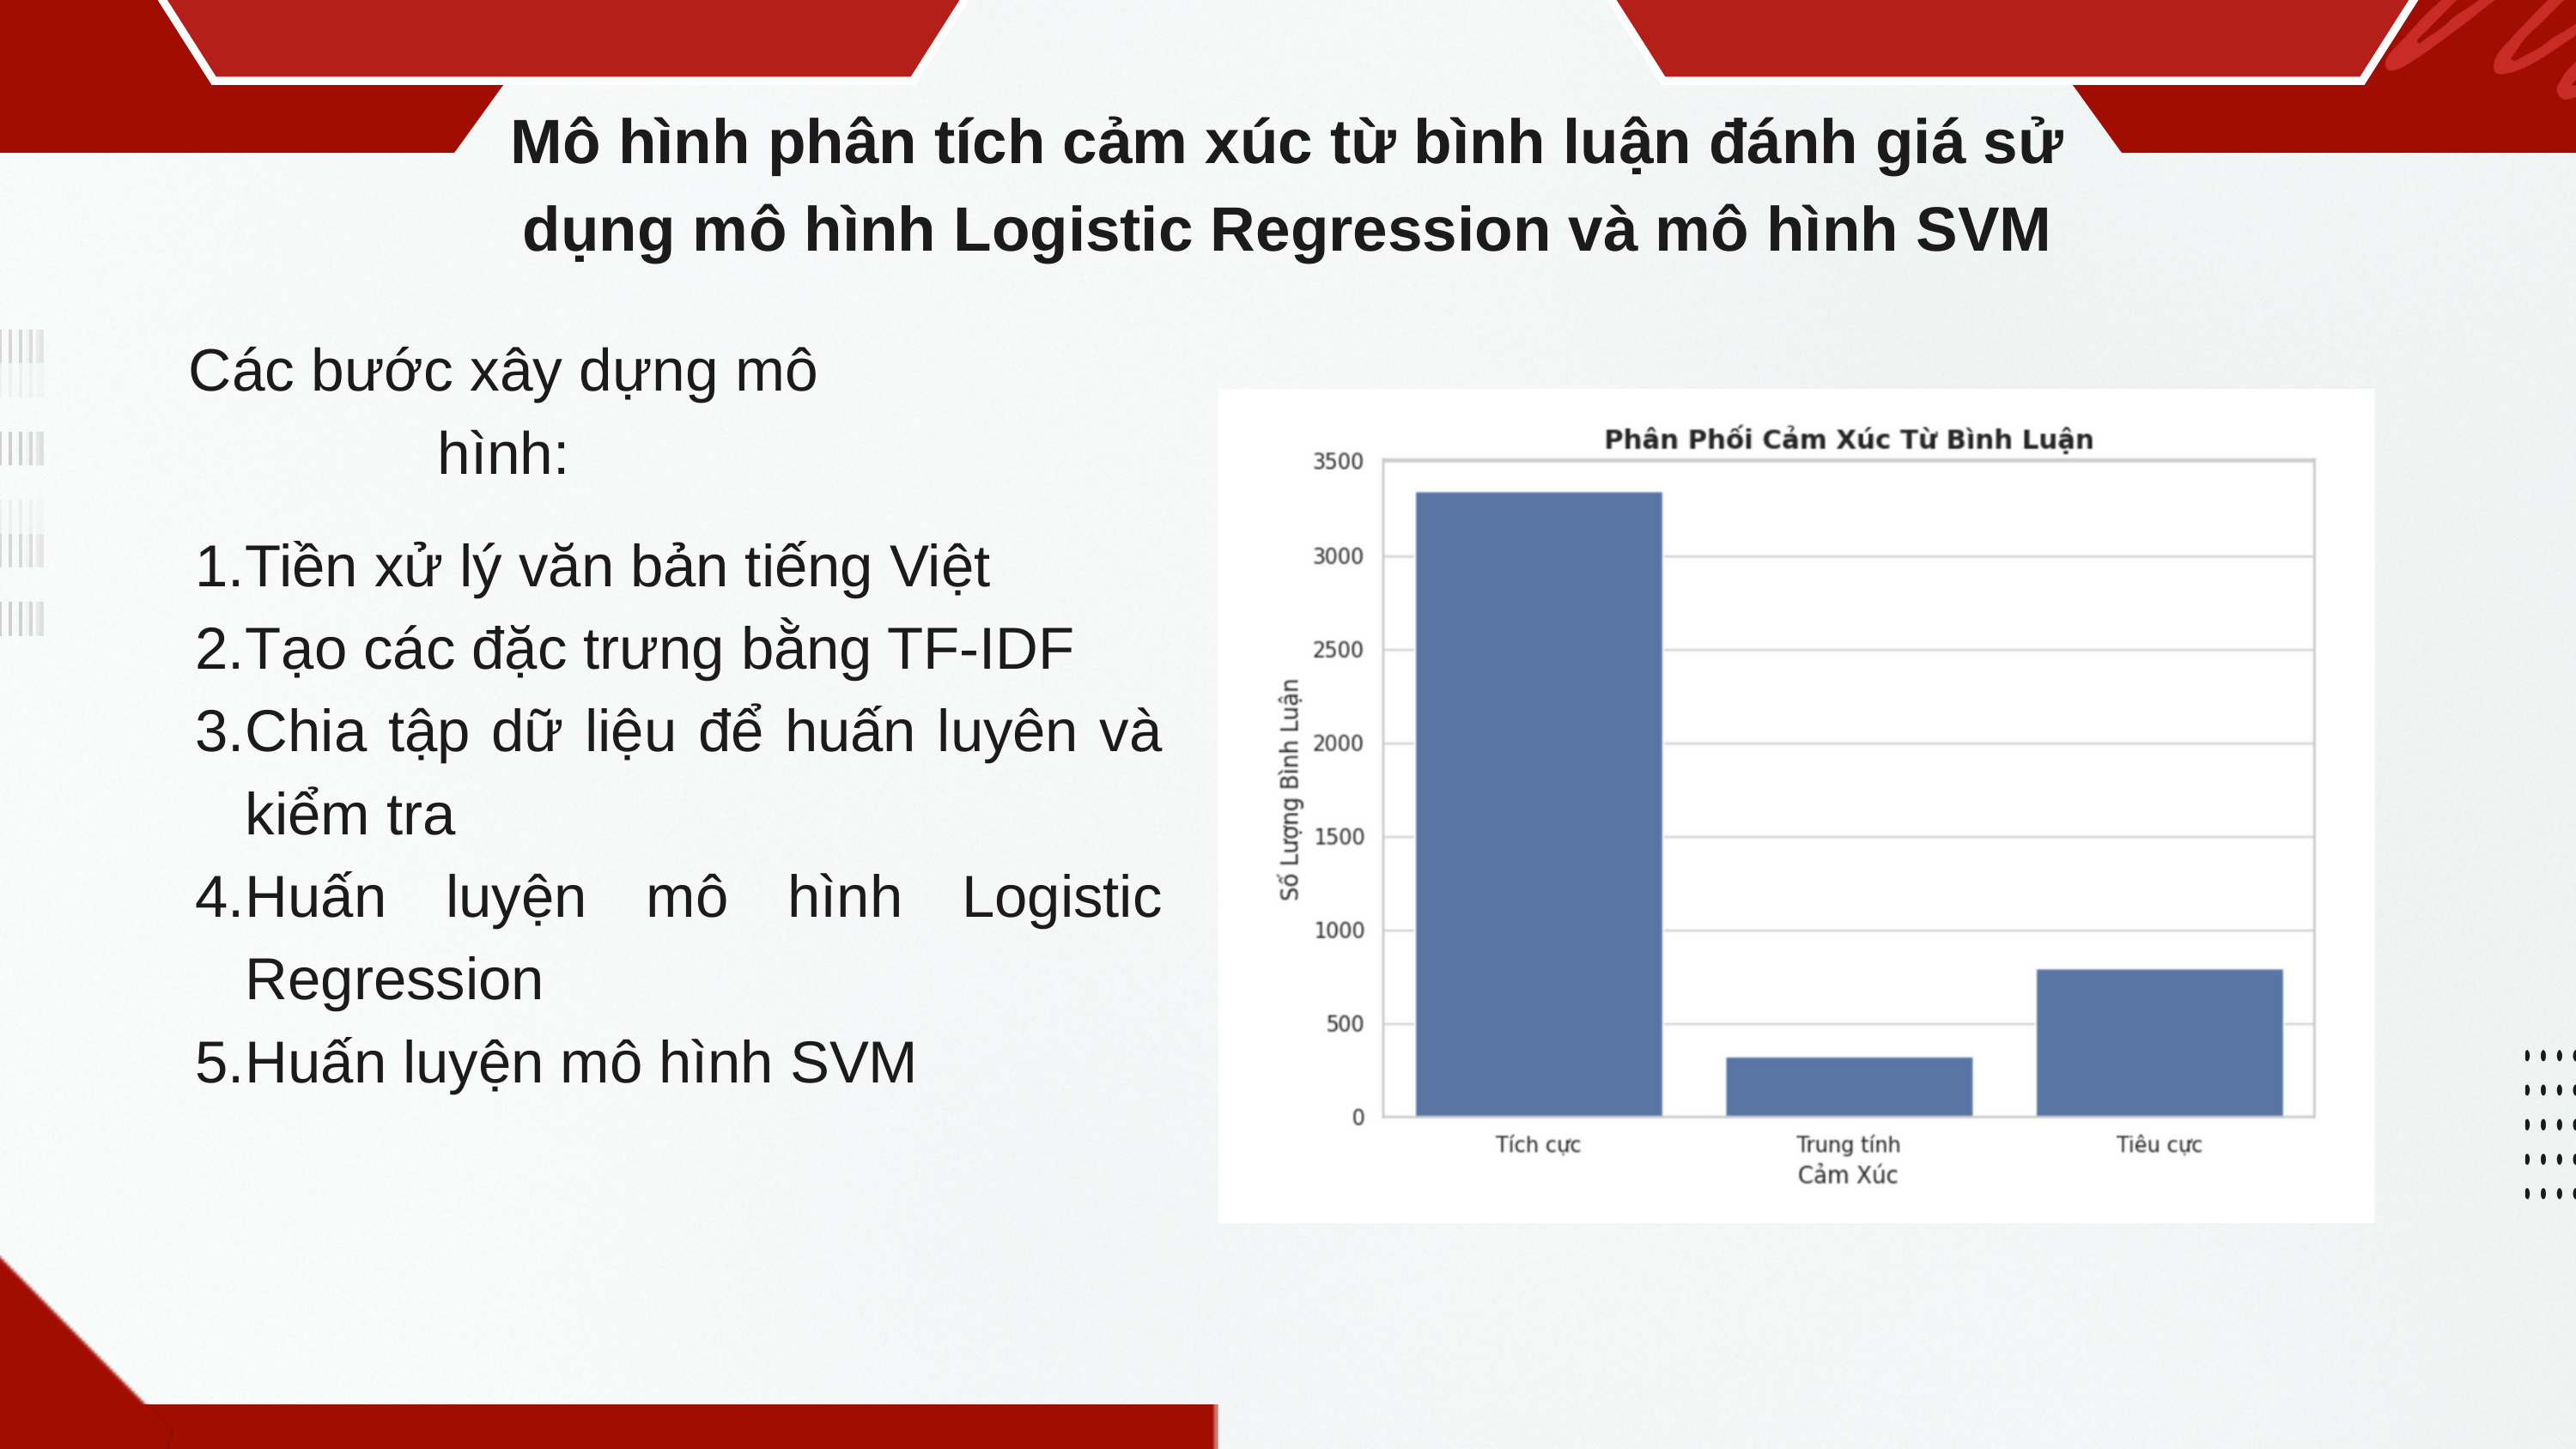

Mô hình phân tích cảm xúc từ bình luận đánh giá sử dụng mô hình Logistic Regression và mô hình SVM
Các bước xây dựng mô hình:

Tiền xử lý văn bản tiếng Việt
Tạo các đặc trưng bằng TF-IDF
Chia tập dữ liệu để huấn luyên và kiểm tra
Huấn luyện mô hình Logistic Regression
Huấn luyện mô hình SVM